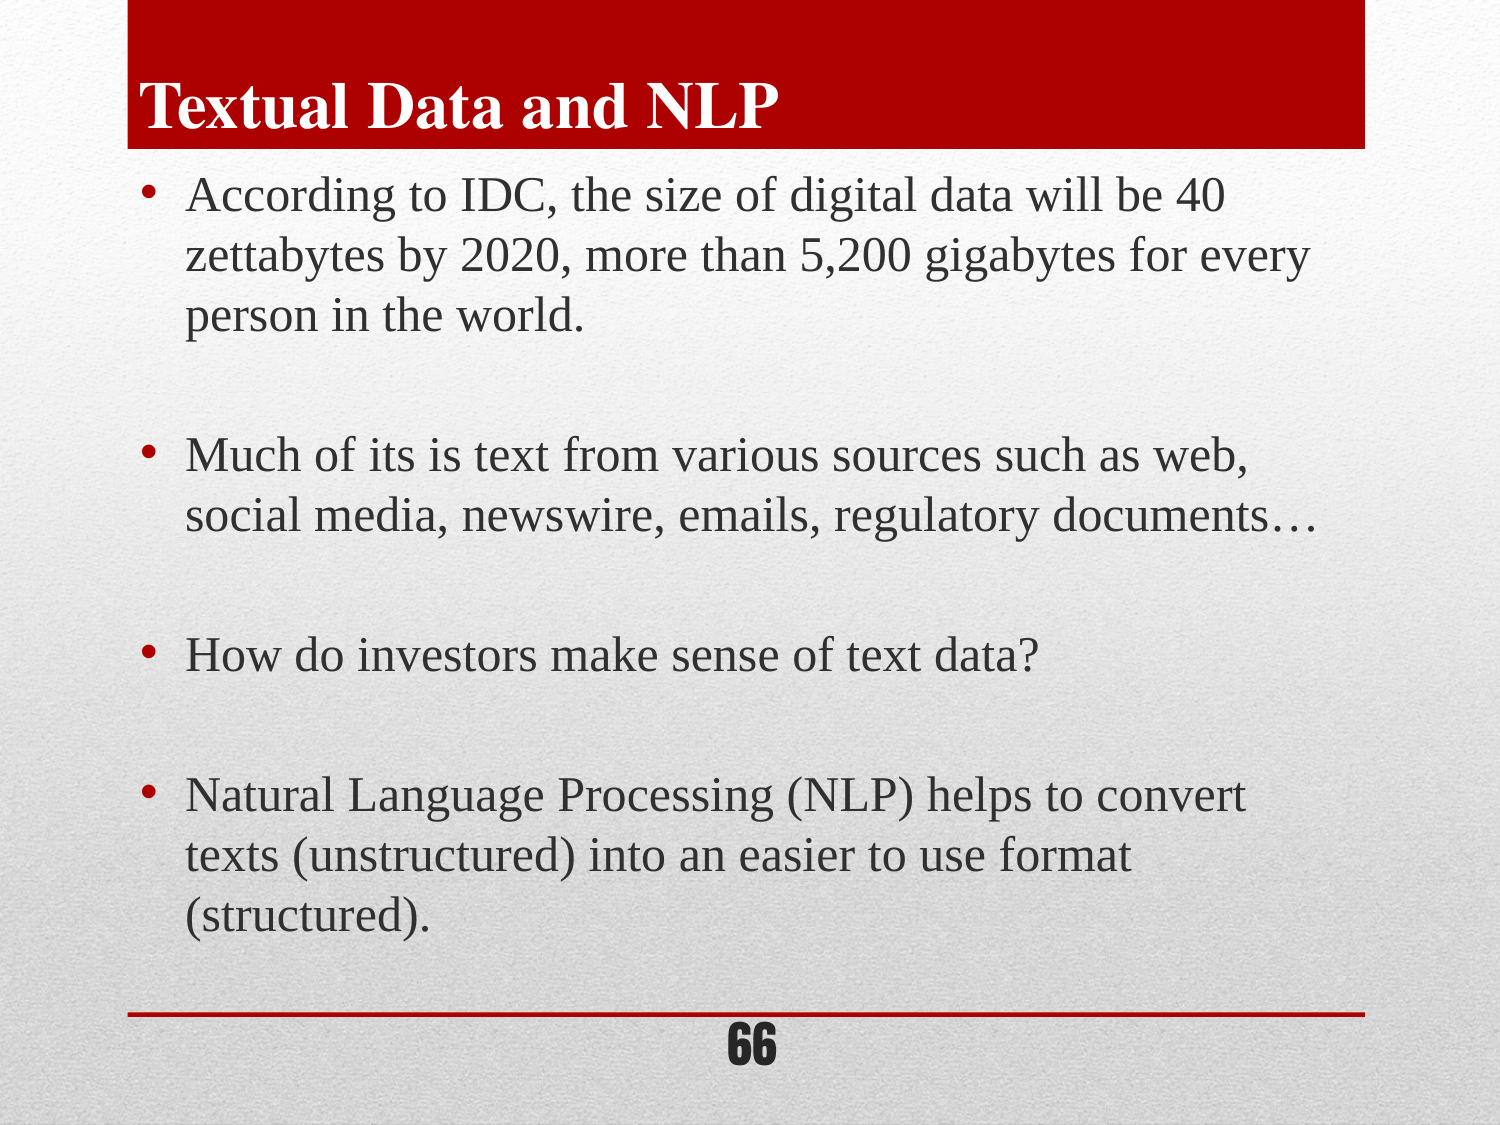

# Textual Data and NLP
According to IDC, the size of digital data will be 40 zettabytes by 2020, more than 5,200 gigabytes for every person in the world.

Much of its is text from various sources such as web, social media, newswire, emails, regulatory documents…

How do investors make sense of text data?

Natural Language Processing (NLP) helps to convert texts (unstructured) into an easier to use format (structured).

66